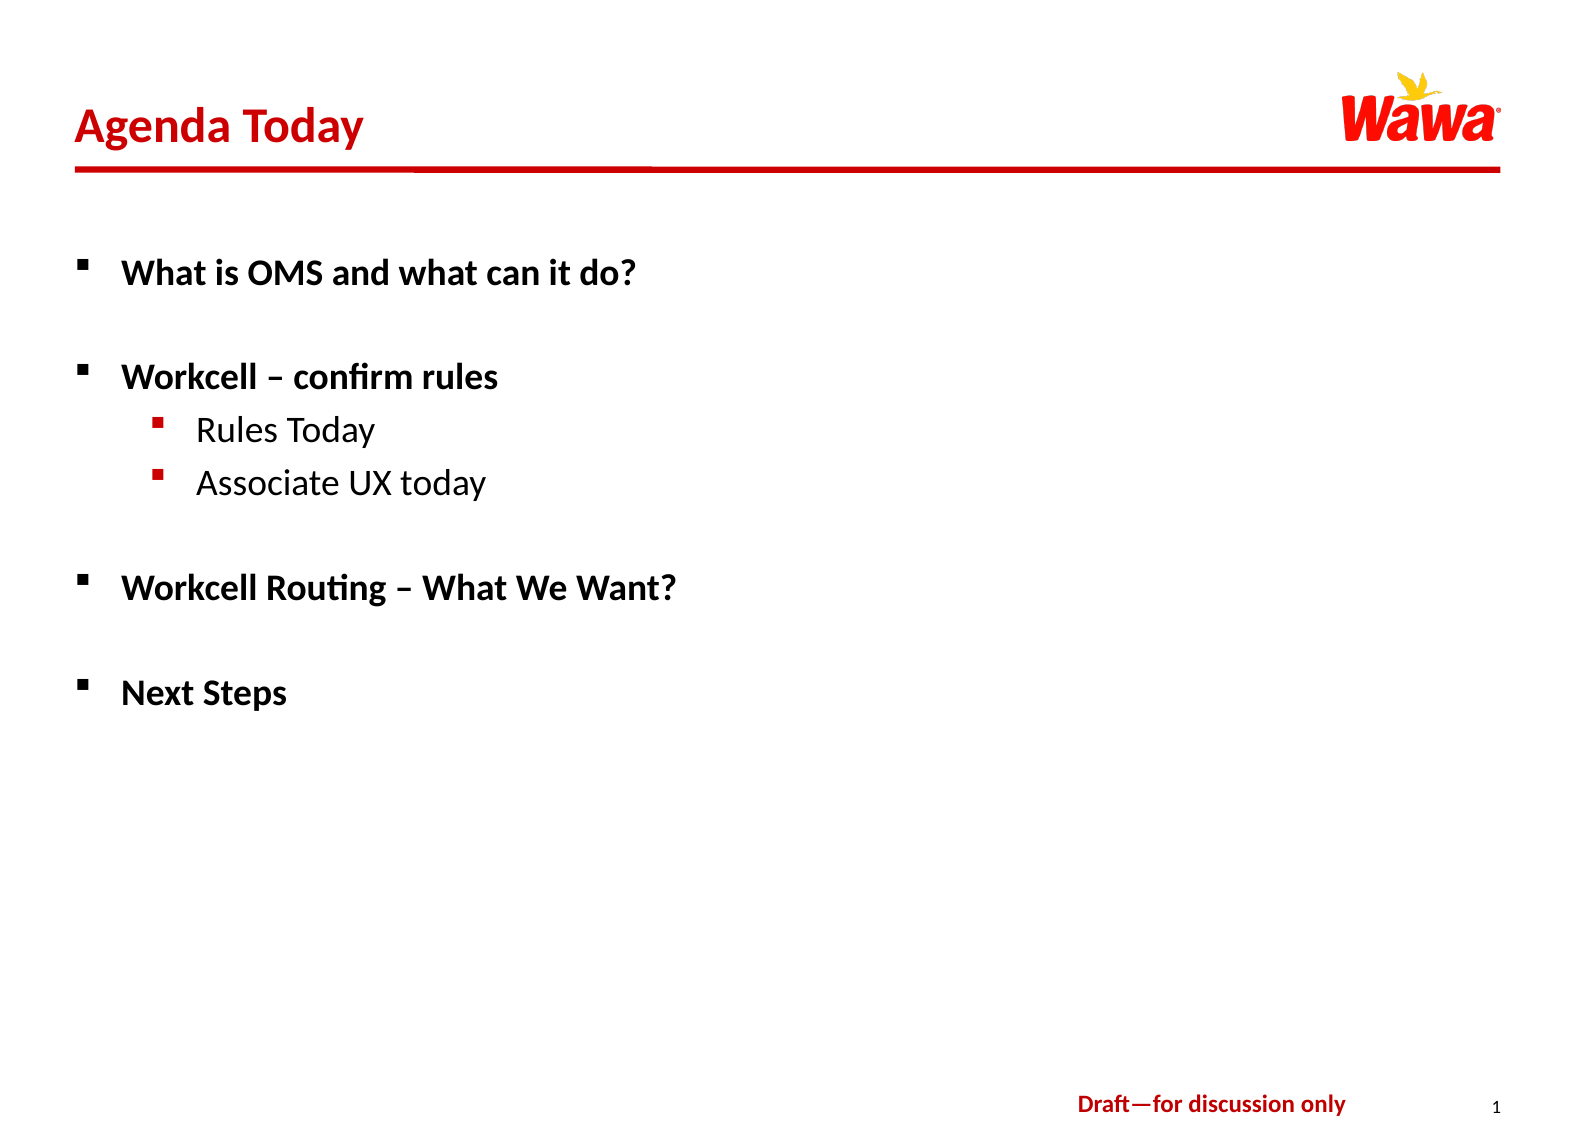

# Agenda Today
What is OMS and what can it do?

Workcell – confirm rules
Rules Today
Associate UX today

Workcell Routing – What We Want?

Next Steps